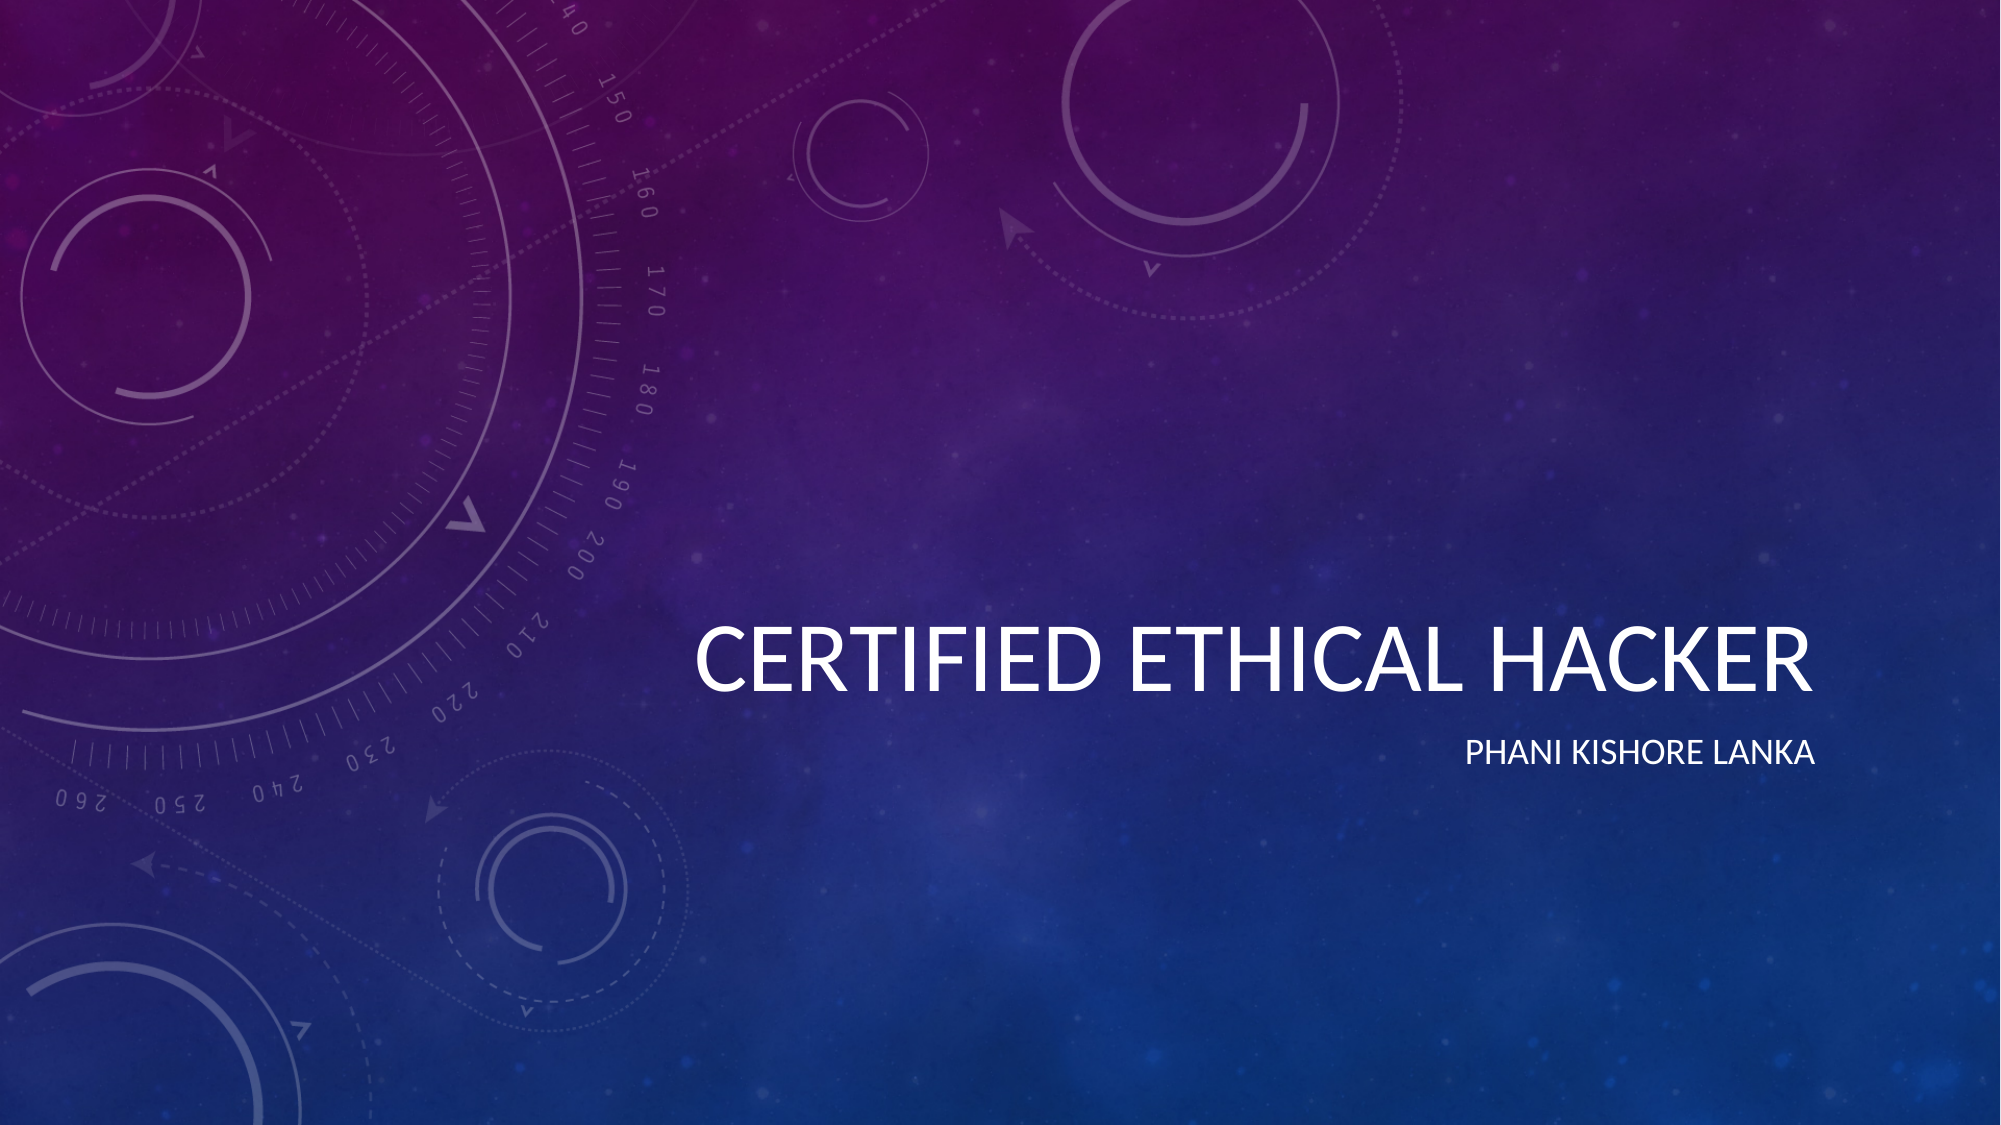

# CERTIFIED ETHICAL HACKER
PHANI KISHORE LANKA